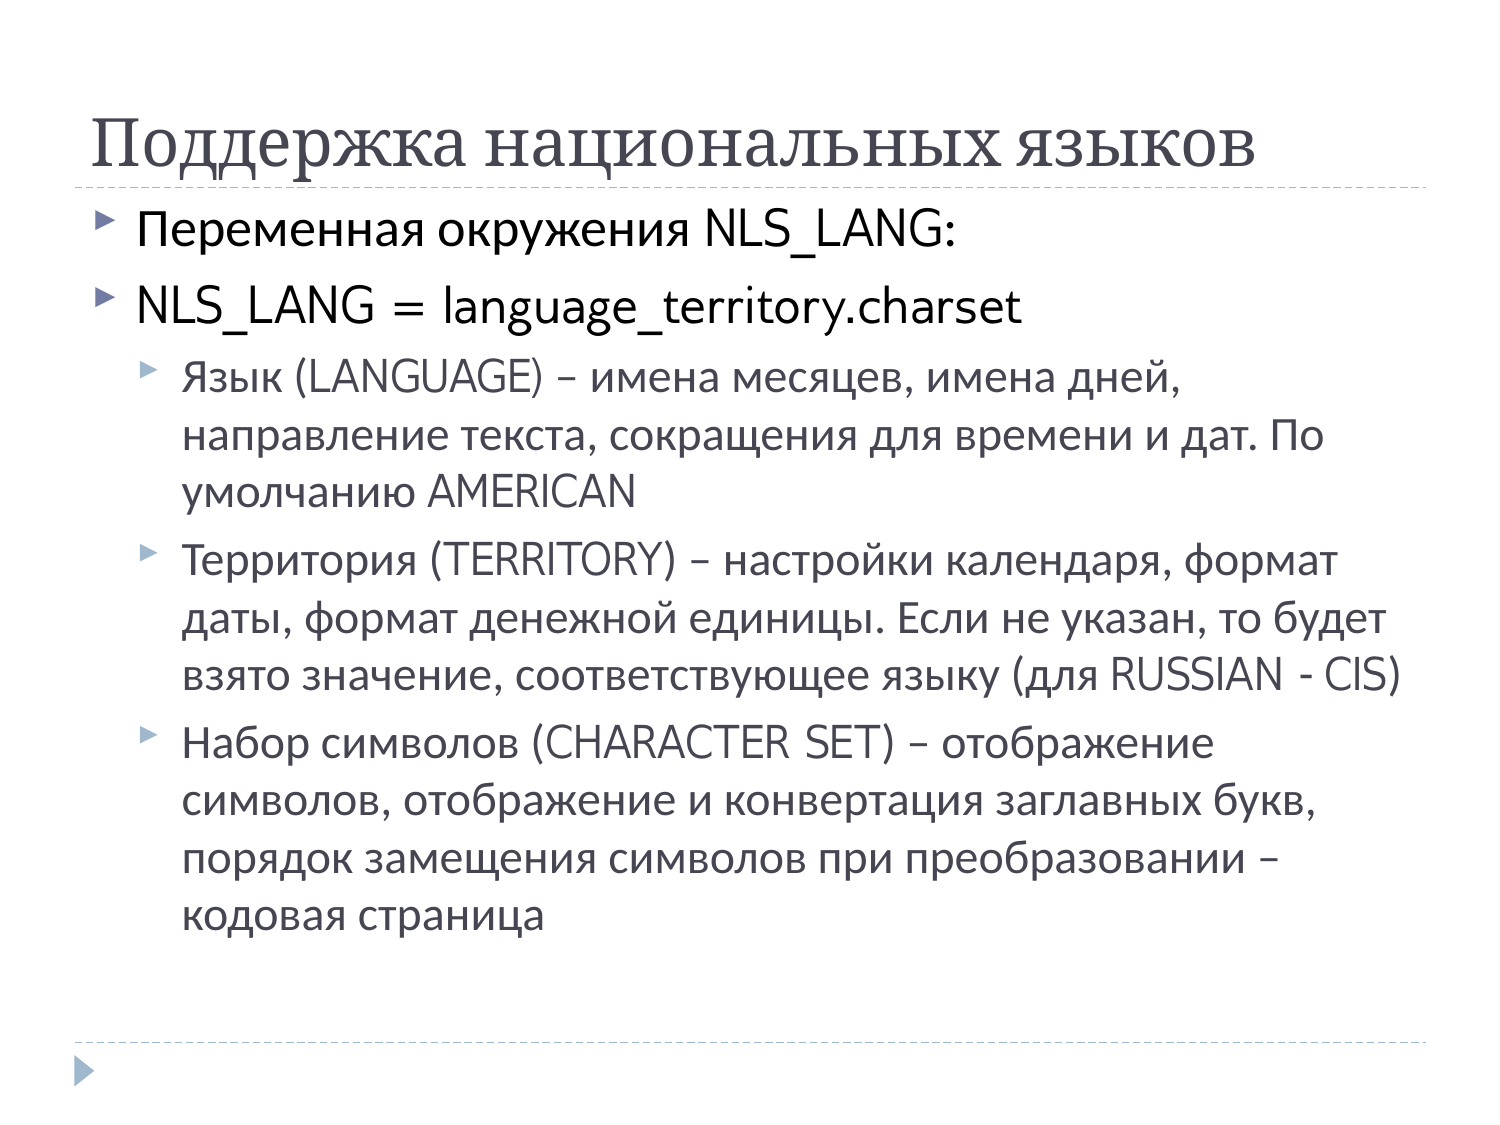

# Поддержка национальных языков
Переменная окружения NLS_LANG:
NLS_LANG = language_territory.charset
Язык (LANGUAGE) – имена месяцев, имена дней, направление текста, сокращения для времени и дат. По умолчанию AMERICAN
Территория (TERRITORY) – настройки календаря, формат даты, формат денежной единицы. Если не указан, то будет взято значение, соответствующее языку (для RUSSIAN - CIS)
Набор символов (CHARACTER SET) – отображение символов, отображение и конвертация заглавных букв, порядок замещения символов при преобразовании – кодовая страница